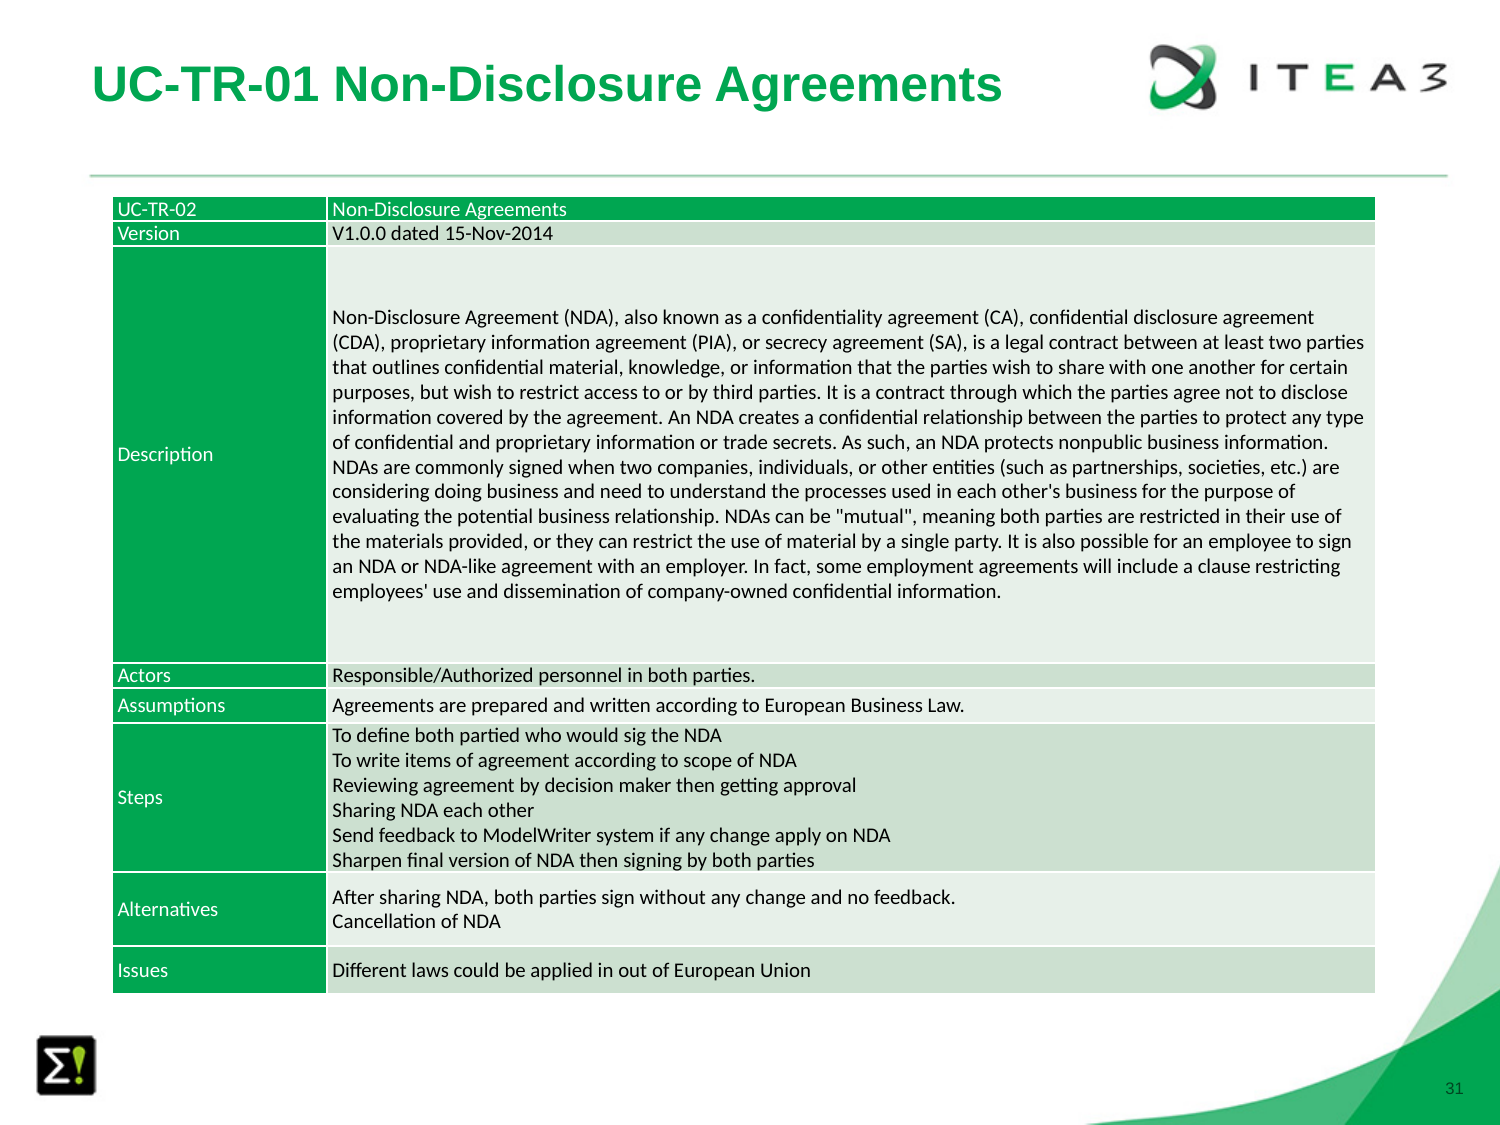

# UC-TR-01 Non-Disclosure Agreements
| UC-TR-02 | Non-Disclosure Agreements |
| --- | --- |
| Version | V1.0.0 dated 15-Nov-2014 |
| Description | Non-Disclosure Agreement (NDA), also known as a confidentiality agreement (CA), confidential disclosure agreement (CDA), proprietary information agreement (PIA), or secrecy agreement (SA), is a legal contract between at least two parties that outlines confidential material, knowledge, or information that the parties wish to share with one another for certain purposes, but wish to restrict access to or by third parties. It is a contract through which the parties agree not to disclose information covered by the agreement. An NDA creates a confidential relationship between the parties to protect any type of confidential and proprietary information or trade secrets. As such, an NDA protects nonpublic business information. NDAs are commonly signed when two companies, individuals, or other entities (such as partnerships, societies, etc.) are considering doing business and need to understand the processes used in each other's business for the purpose of evaluating the potential business relationship. NDAs can be "mutual", meaning both parties are restricted in their use of the materials provided, or they can restrict the use of material by a single party. It is also possible for an employee to sign an NDA or NDA-like agreement with an employer. In fact, some employment agreements will include a clause restricting employees' use and dissemination of company-owned confidential information. |
| Actors | Responsible/Authorized personnel in both parties. |
| Assumptions | Agreements are prepared and written according to European Business Law. |
| Steps | To define both partied who would sig the NDA To write items of agreement according to scope of NDA Reviewing agreement by decision maker then getting approval Sharing NDA each other Send feedback to ModelWriter system if any change apply on NDA Sharpen final version of NDA then signing by both parties |
| Alternatives | After sharing NDA, both parties sign without any change and no feedback. Cancellation of NDA |
| Issues | Different laws could be applied in out of European Union |